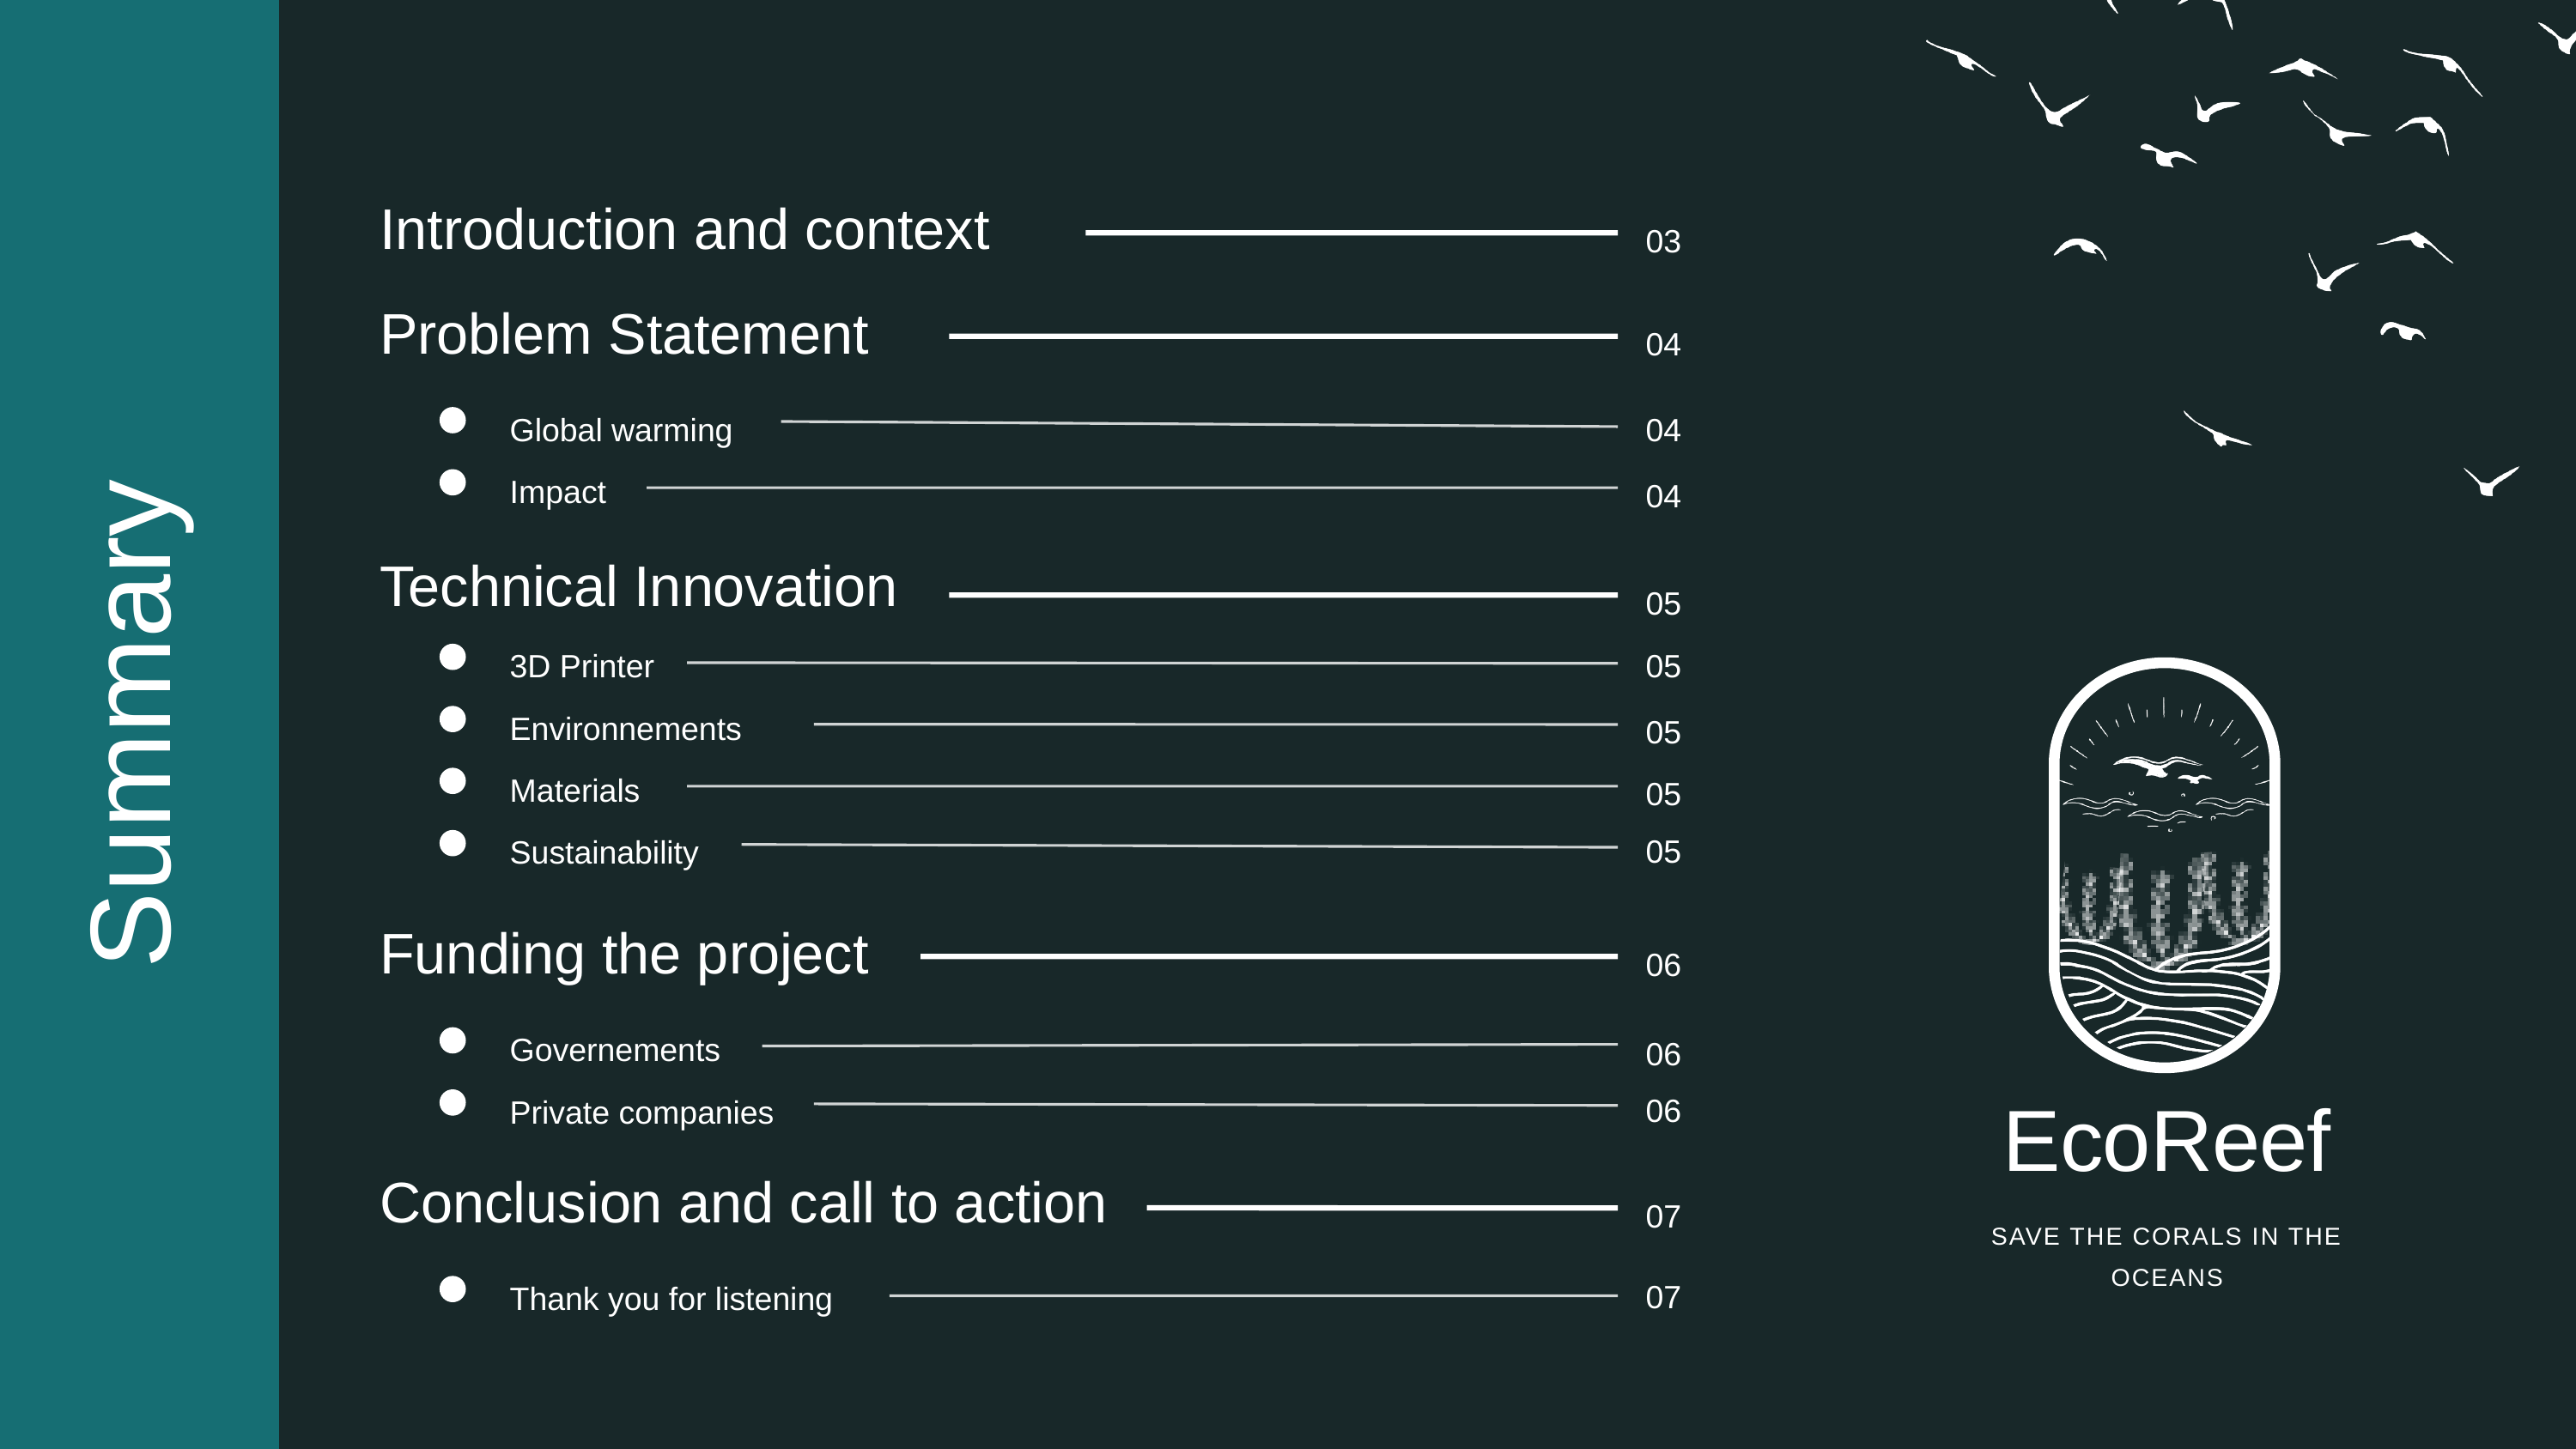

Introduction and context
03

Problem Statement
04

Global warming
04

Impact
04

Technical Innovation
05

3D Printer
05

Summary
Environnements
05

Materials
05

05
Sustainability

Funding the project
06

Governements
06

06
Private companies

EcoReef
Conclusion and call to action
07

SAVE THE CORALS IN THE OCEANS
07
Thank you for listening